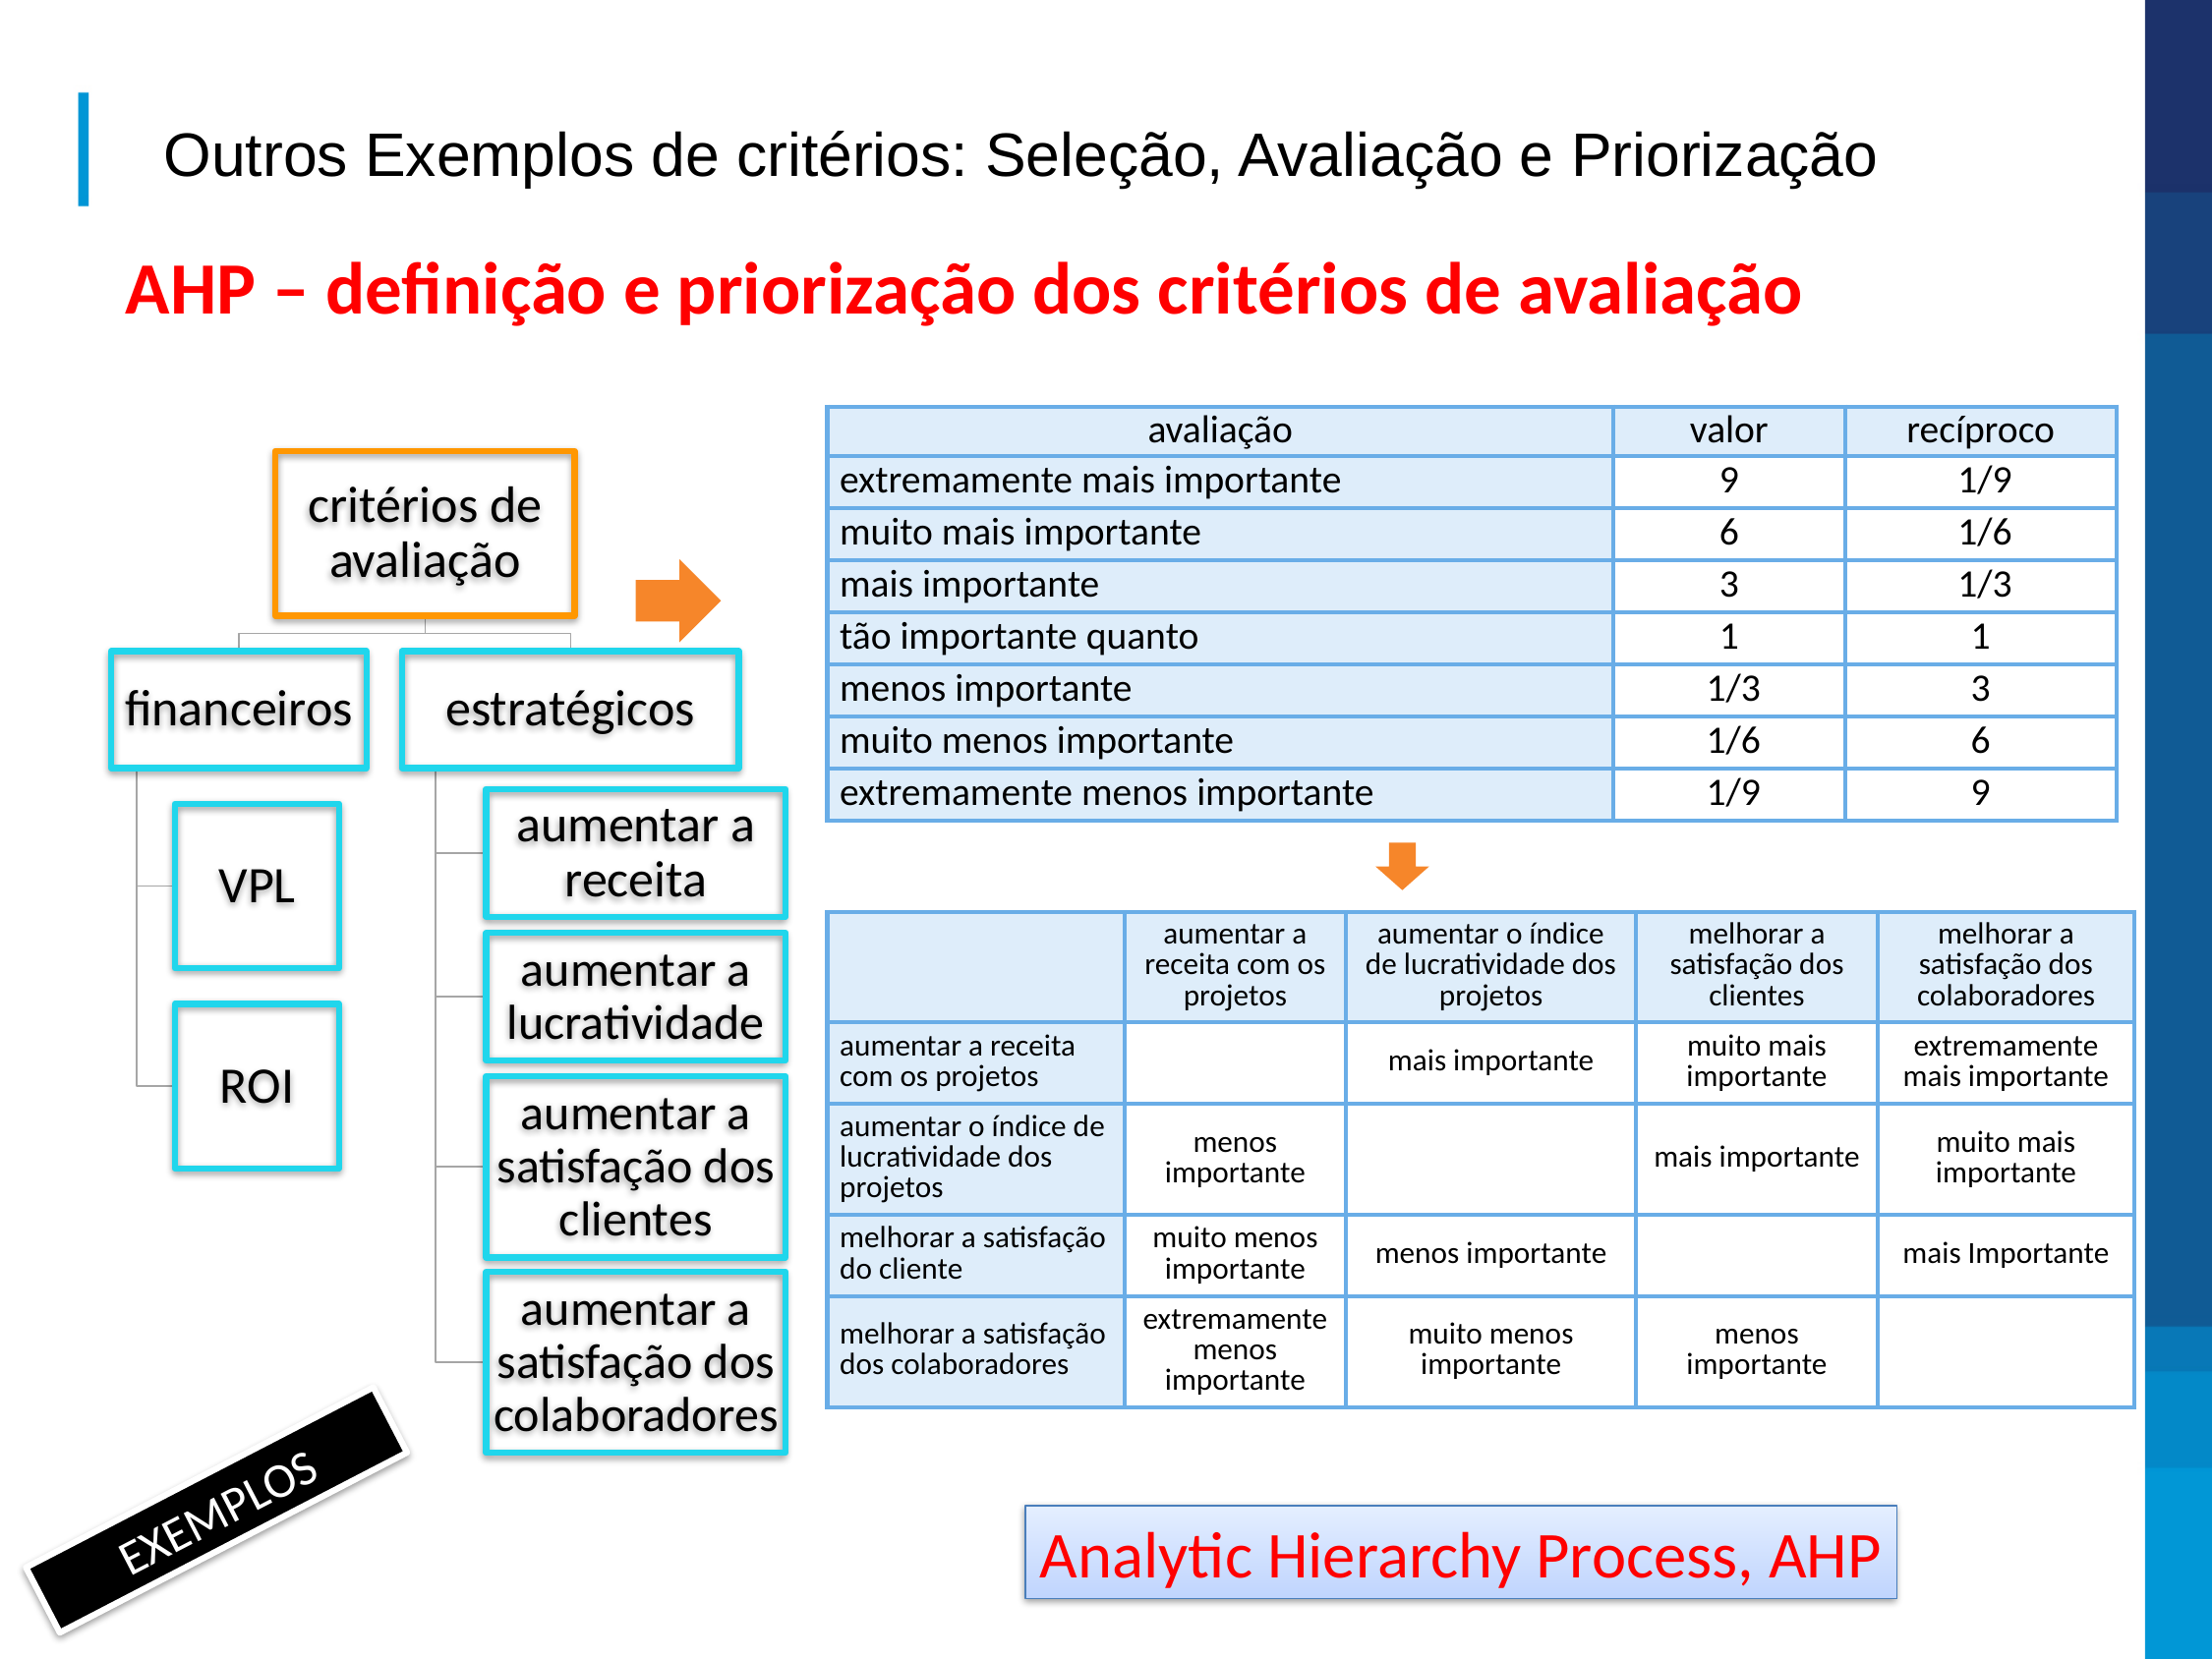

Outros Exemplos de critérios: Seleção, Avaliação e Priorização
AHP – definição e priorização dos critérios de avaliação
| avaliação | valor | recíproco |
| --- | --- | --- |
| extremamente mais importante | 9 | 1/9 |
| muito mais importante | 6 | 1/6 |
| mais importante | 3 | 1/3 |
| tão importante quanto | 1 | 1 |
| menos importante | 1/3 | 3 |
| muito menos importante | 1/6 | 6 |
| extremamente menos importante | 1/9 | 9 |
critérios de avaliação
financeiros
VPL
ROI
estratégicos
aumentar a receita
aumentar a lucratividade
aumentar a satisfação dos clientes
aumentar a satisfação dos colaboradores

|  | aumentar a receita com os projetos | aumentar o índice de lucratividade dos projetos | melhorar a satisfação dos clientes | melhorar a satisfação dos colaboradores |
| --- | --- | --- | --- | --- |
| aumentar a receita com os projetos |  | mais importante | muito mais importante | extremamente mais importante |
| aumentar o índice de lucratividade dos projetos | menos importante |  | mais importante | muito mais importante |
| melhorar a satisfação do cliente | muito menos importante | menos importante |  | mais Importante |
| melhorar a satisfação dos colaboradores | extremamente menos importante | muito menos importante | menos importante |  |
EXEMPLOS
Analytic Hierarchy Process, AHP